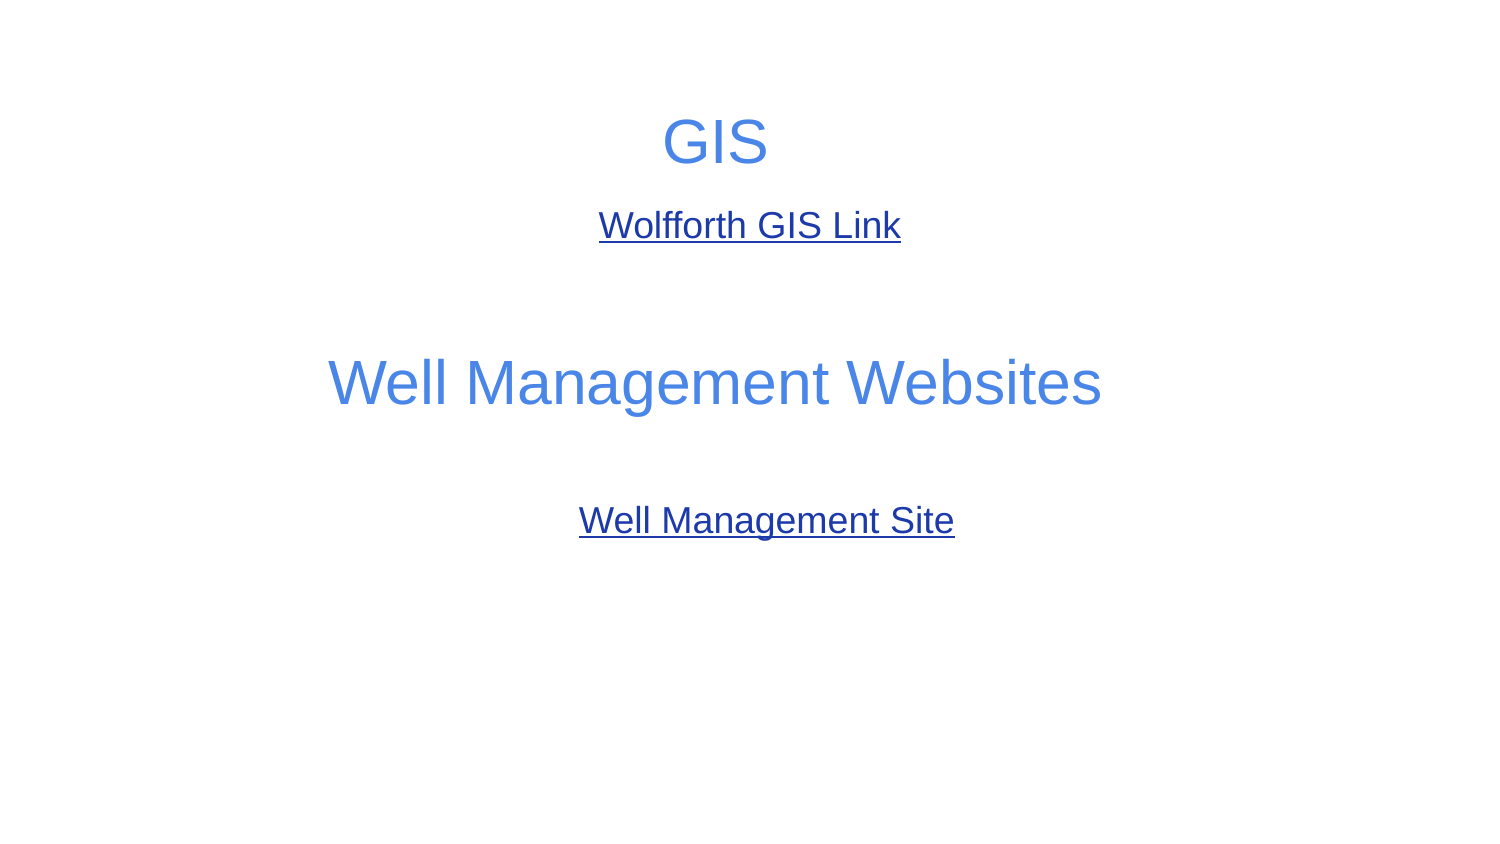

# GIS
Wolfforth GIS Link
Well Management Websites
Well Management Site